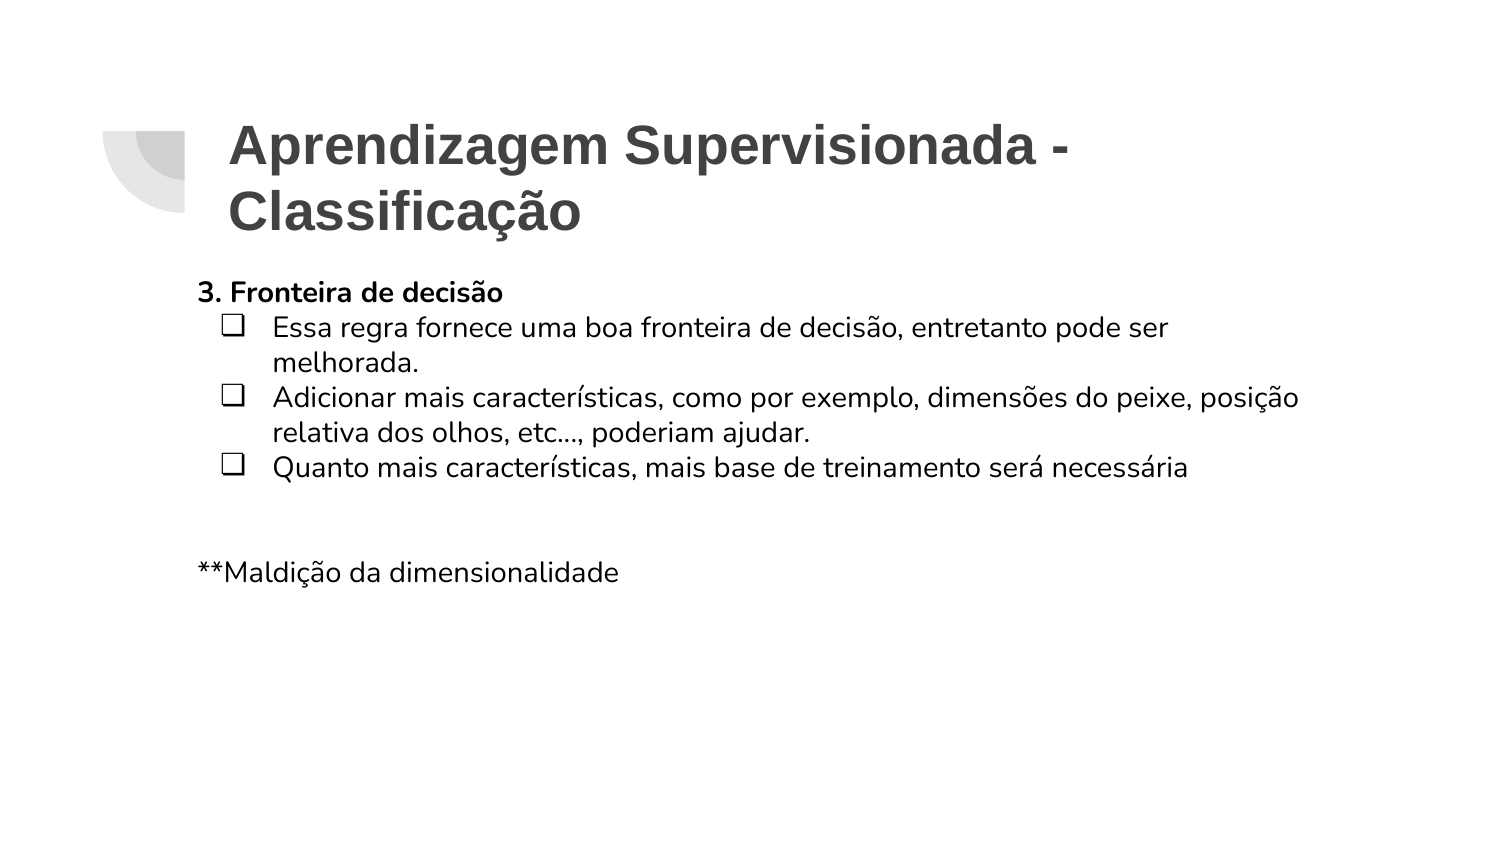

# Aprendizagem Supervisionada - Classificação
3. Fronteira de decisão
Essa regra fornece uma boa fronteira de decisão, entretanto pode ser melhorada.
Adicionar mais características, como por exemplo, dimensões do peixe, posição relativa dos olhos, etc..., poderiam ajudar.
Quanto mais características, mais base de treinamento será necessária
**Maldição da dimensionalidade